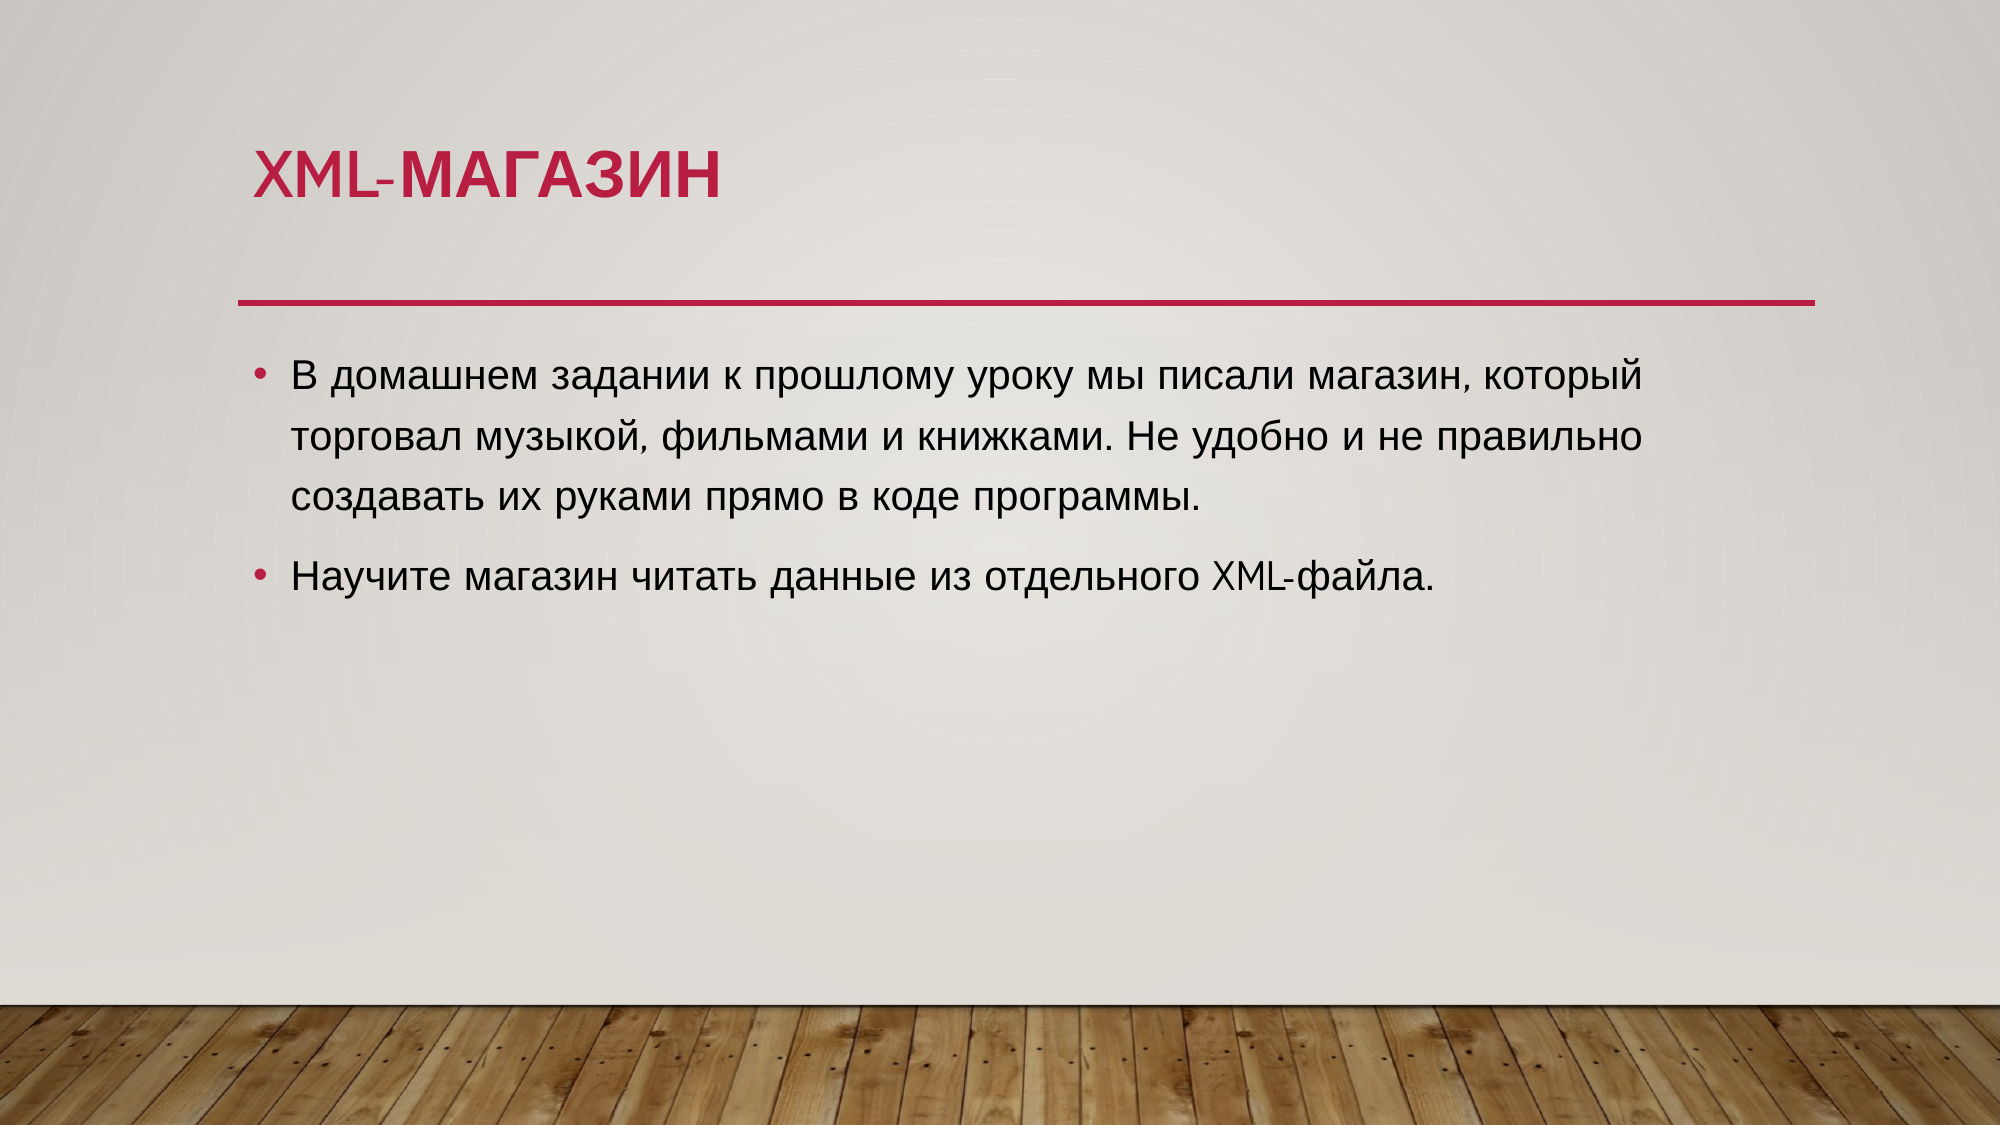

# xml-магазин
В домашнем задании к прошлому уроку мы писали магазин, который торговал музыкой, фильмами и книжками. Не удобно и не правильно создавать их руками прямо в коде программы.
Научите магазин читать данные из отдельного XML-файла.